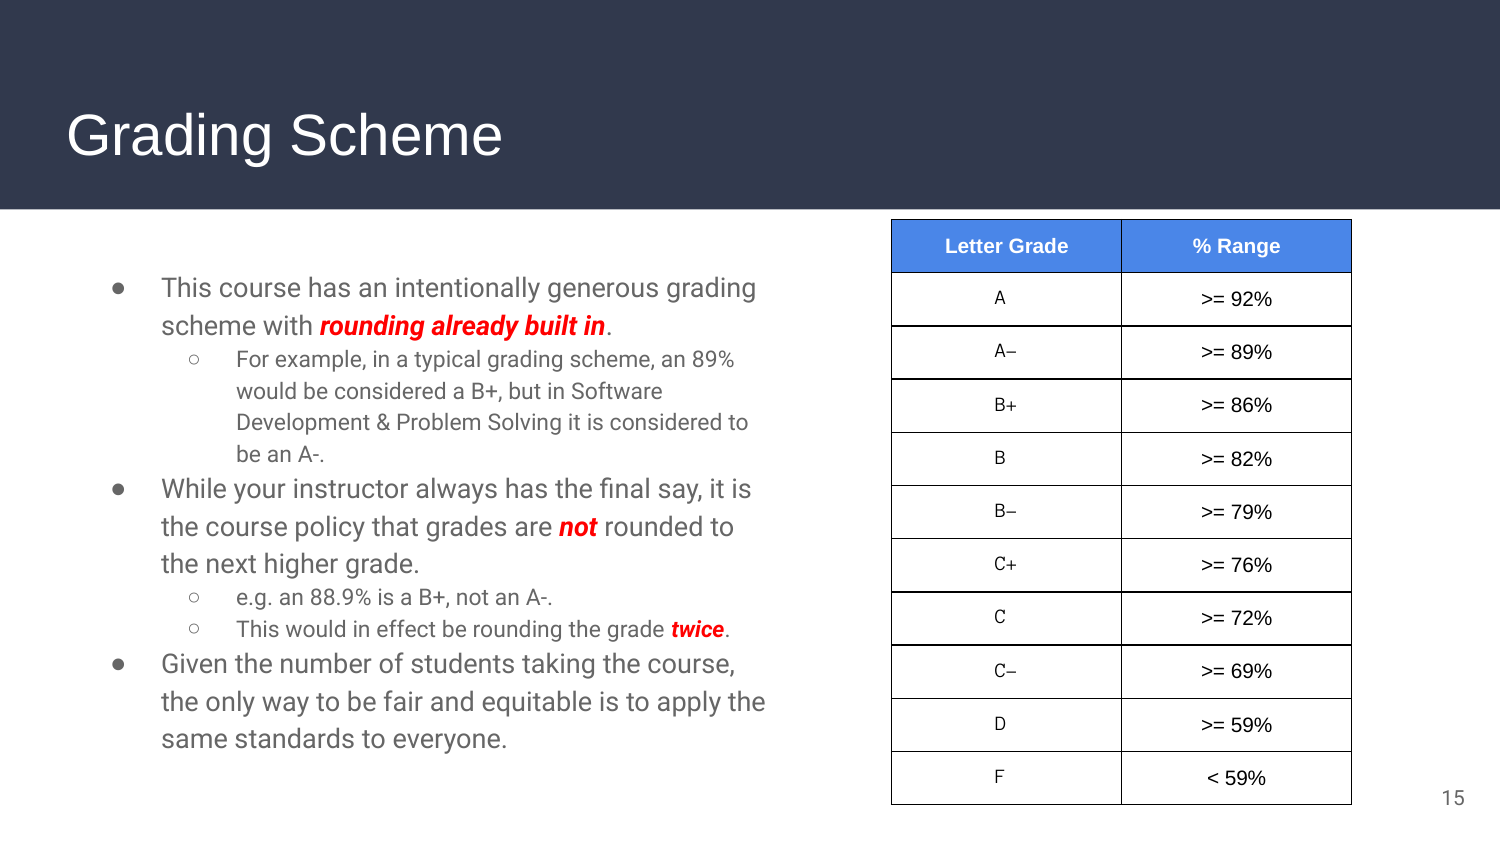

# Grading Scheme
| Letter Grade | % Range |
| --- | --- |
| A. | >= 92% |
| A- | >= 89% |
| B+ | >= 86% |
| B. | >= 82% |
| B- | >= 79% |
| C+ | >= 76% |
| C. | >= 72% |
| C- | >= 69% |
| D. | >= 59% |
| F. | < 59% |
This course has an intentionally generous grading scheme with rounding already built in.
For example, in a typical grading scheme, an 89% would be considered a B+, but in Software Development & Problem Solving it is considered to be an A-.
While your instructor always has the final say, it is the course policy that grades are not rounded to the next higher grade.
e.g. an 88.9% is a B+, not an A-.
This would in effect be rounding the grade twice.
Given the number of students taking the course, the only way to be fair and equitable is to apply the same standards to everyone.
15